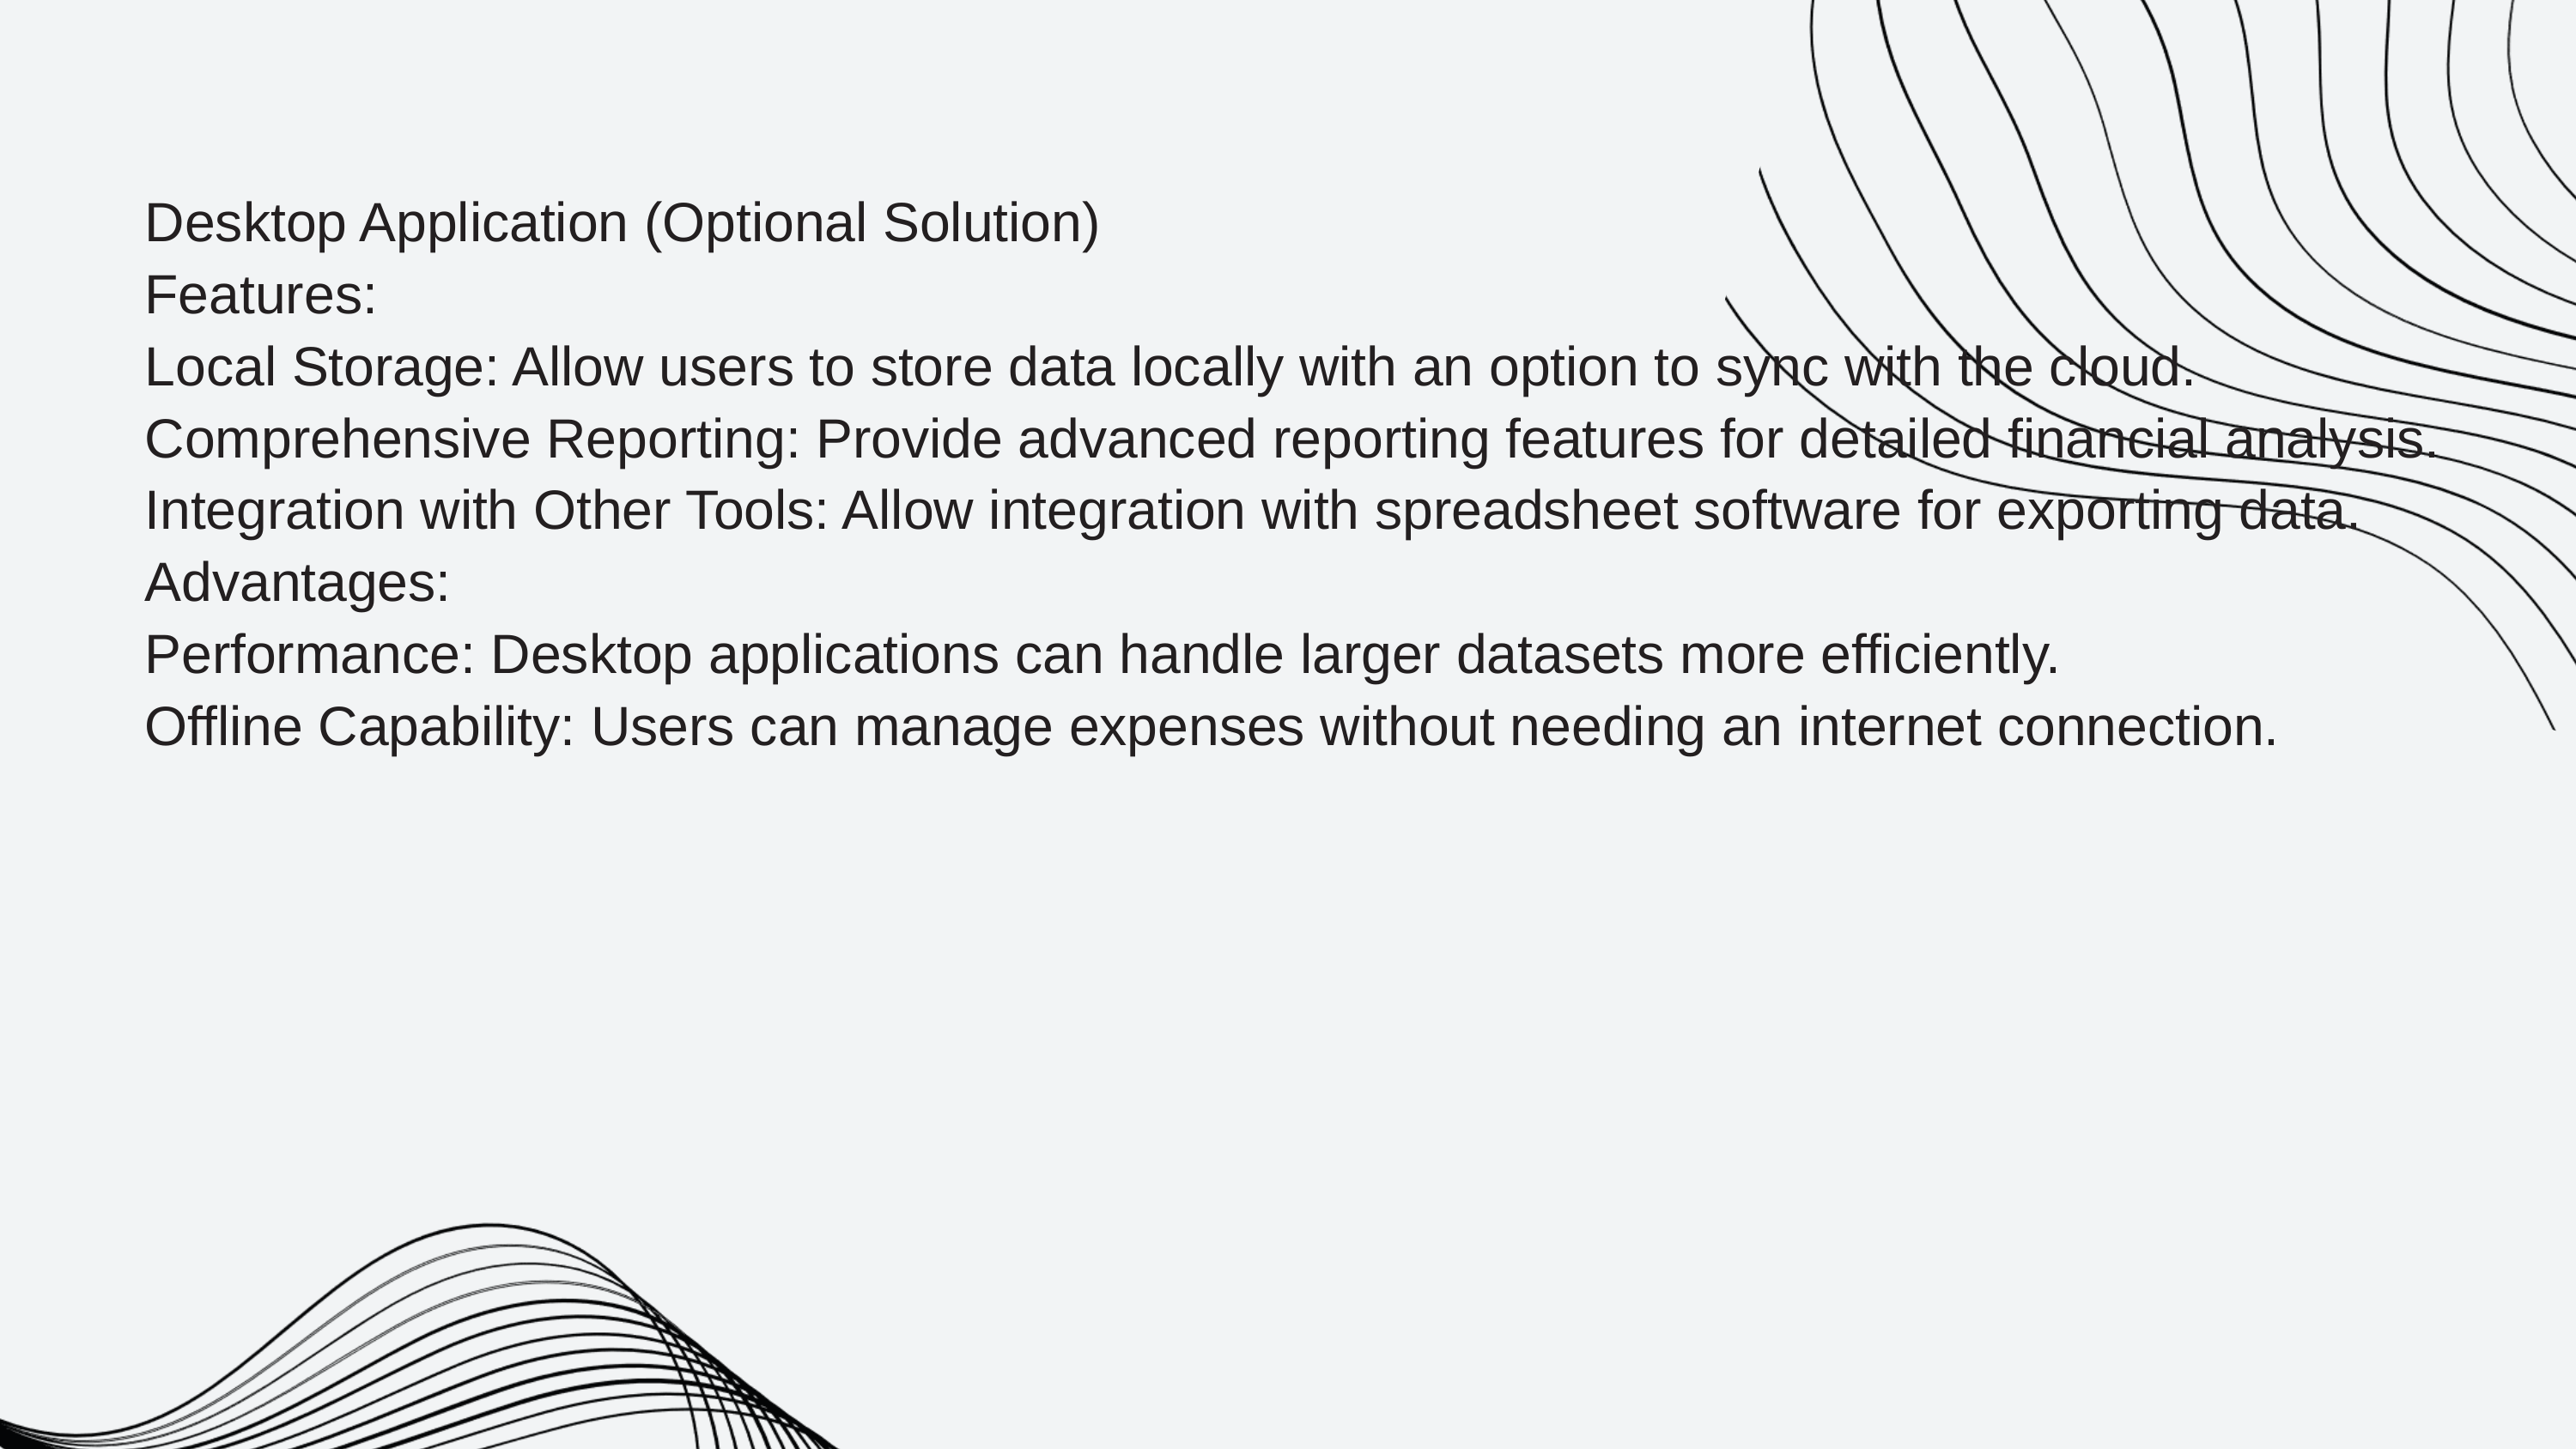

Desktop Application (Optional Solution)
Features:
Local Storage: Allow users to store data locally with an option to sync with the cloud.
Comprehensive Reporting: Provide advanced reporting features for detailed financial analysis.
Integration with Other Tools: Allow integration with spreadsheet software for exporting data.
Advantages:
Performance: Desktop applications can handle larger datasets more efficiently.
Offline Capability: Users can manage expenses without needing an internet connection.